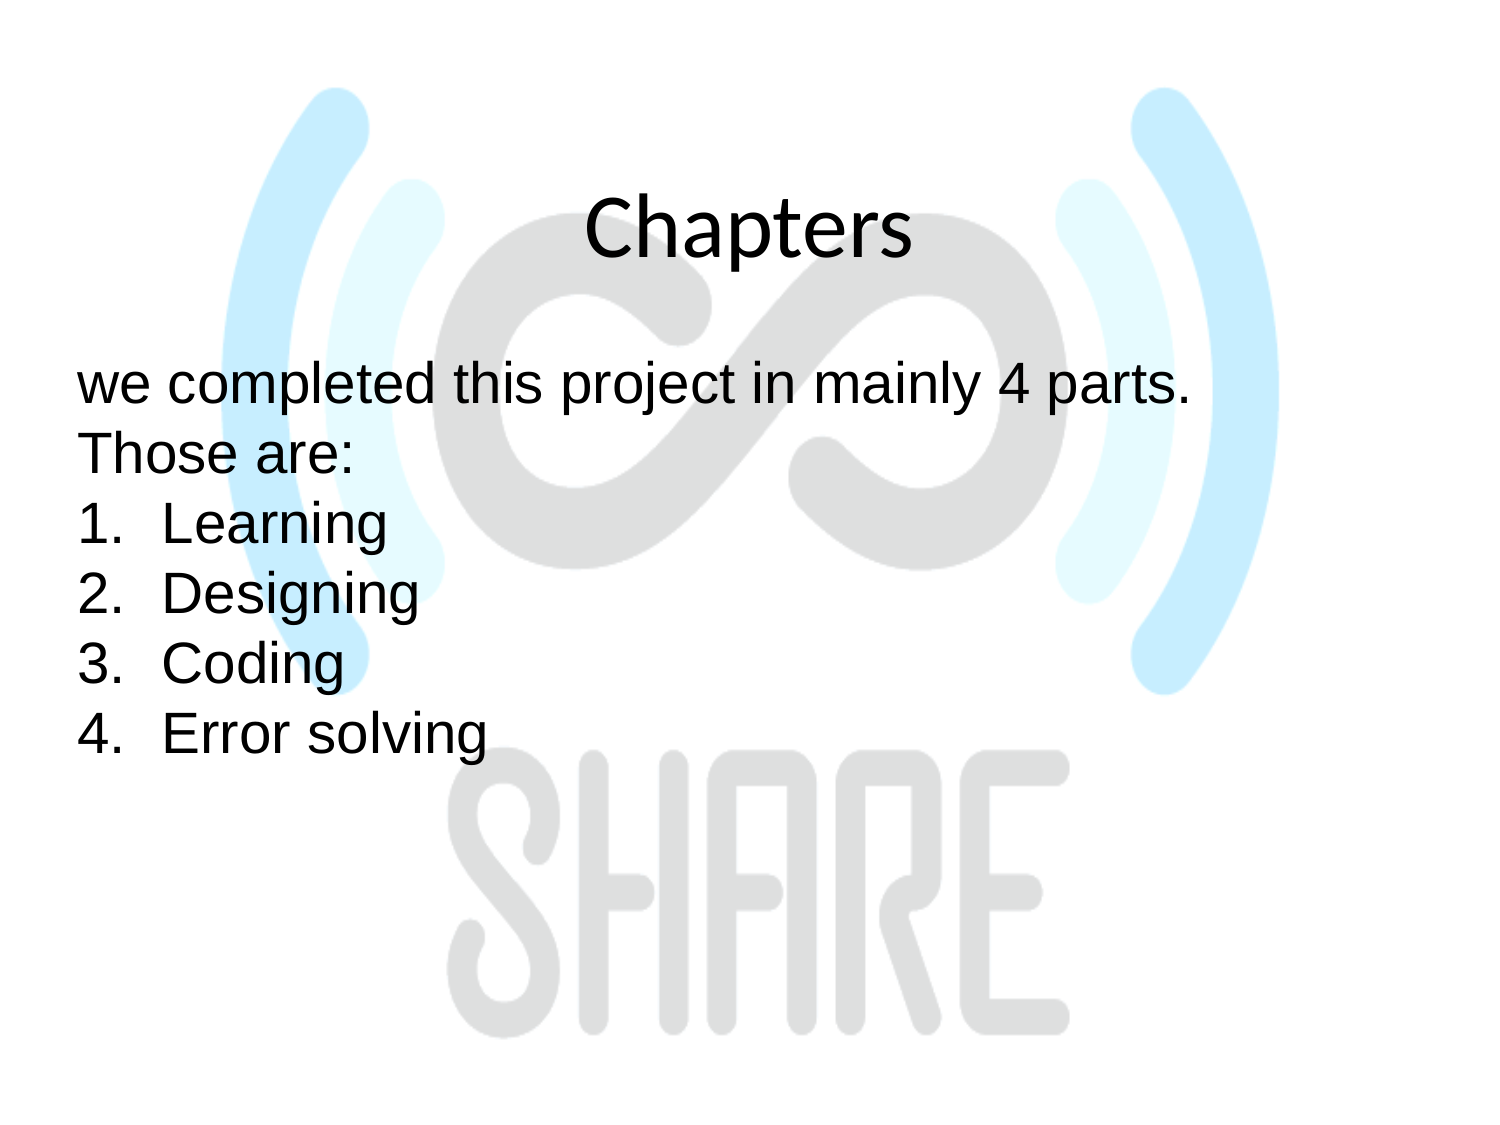

# Chapters
we completed this project in mainly 4 parts.
Those are:
Learning
Designing
Coding
Error solving